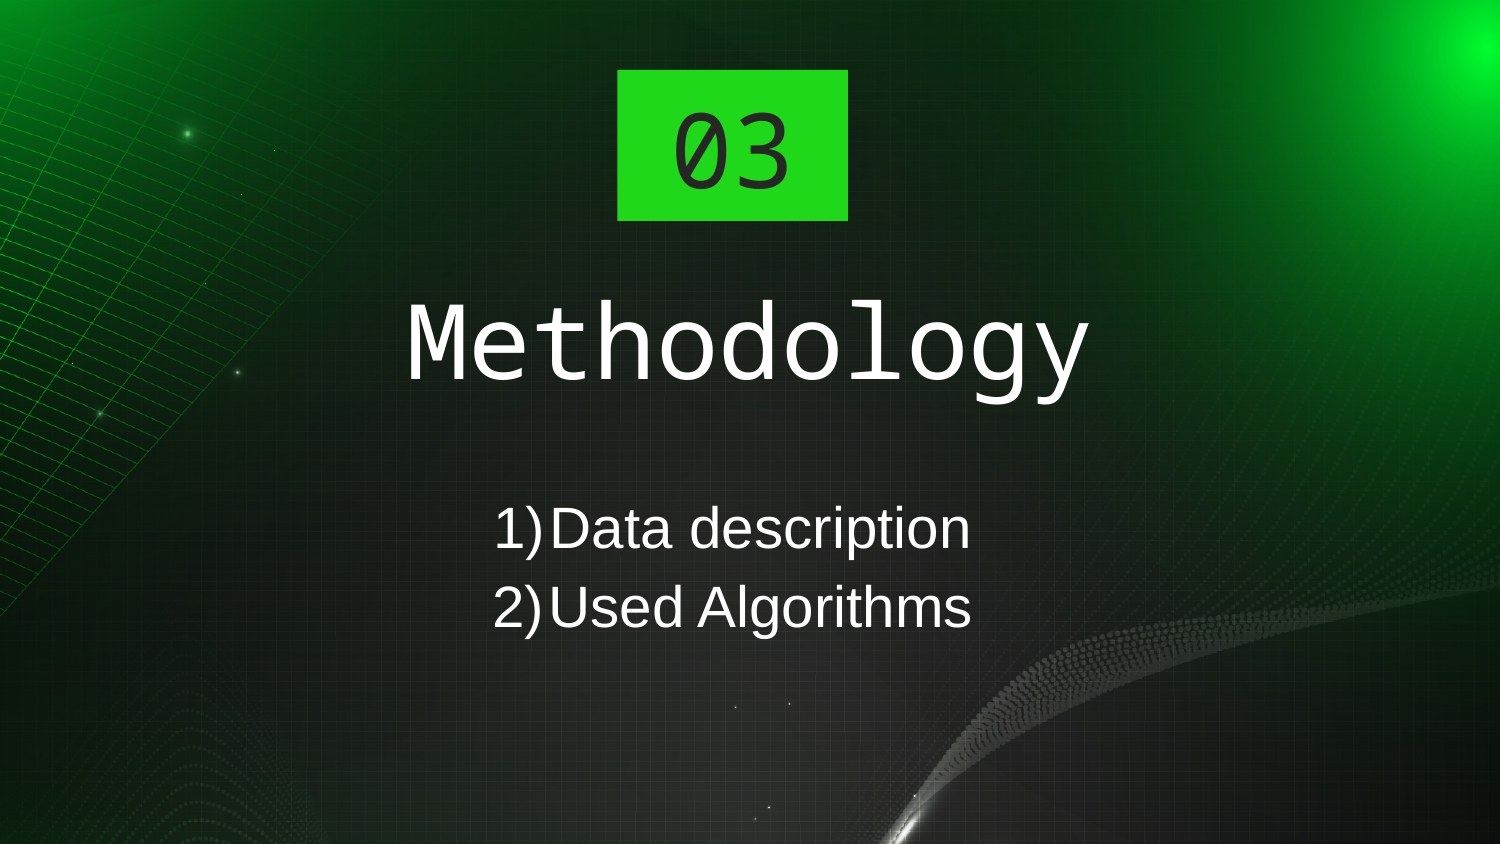

03
l
# Methodology
Data description
Used Algorithms